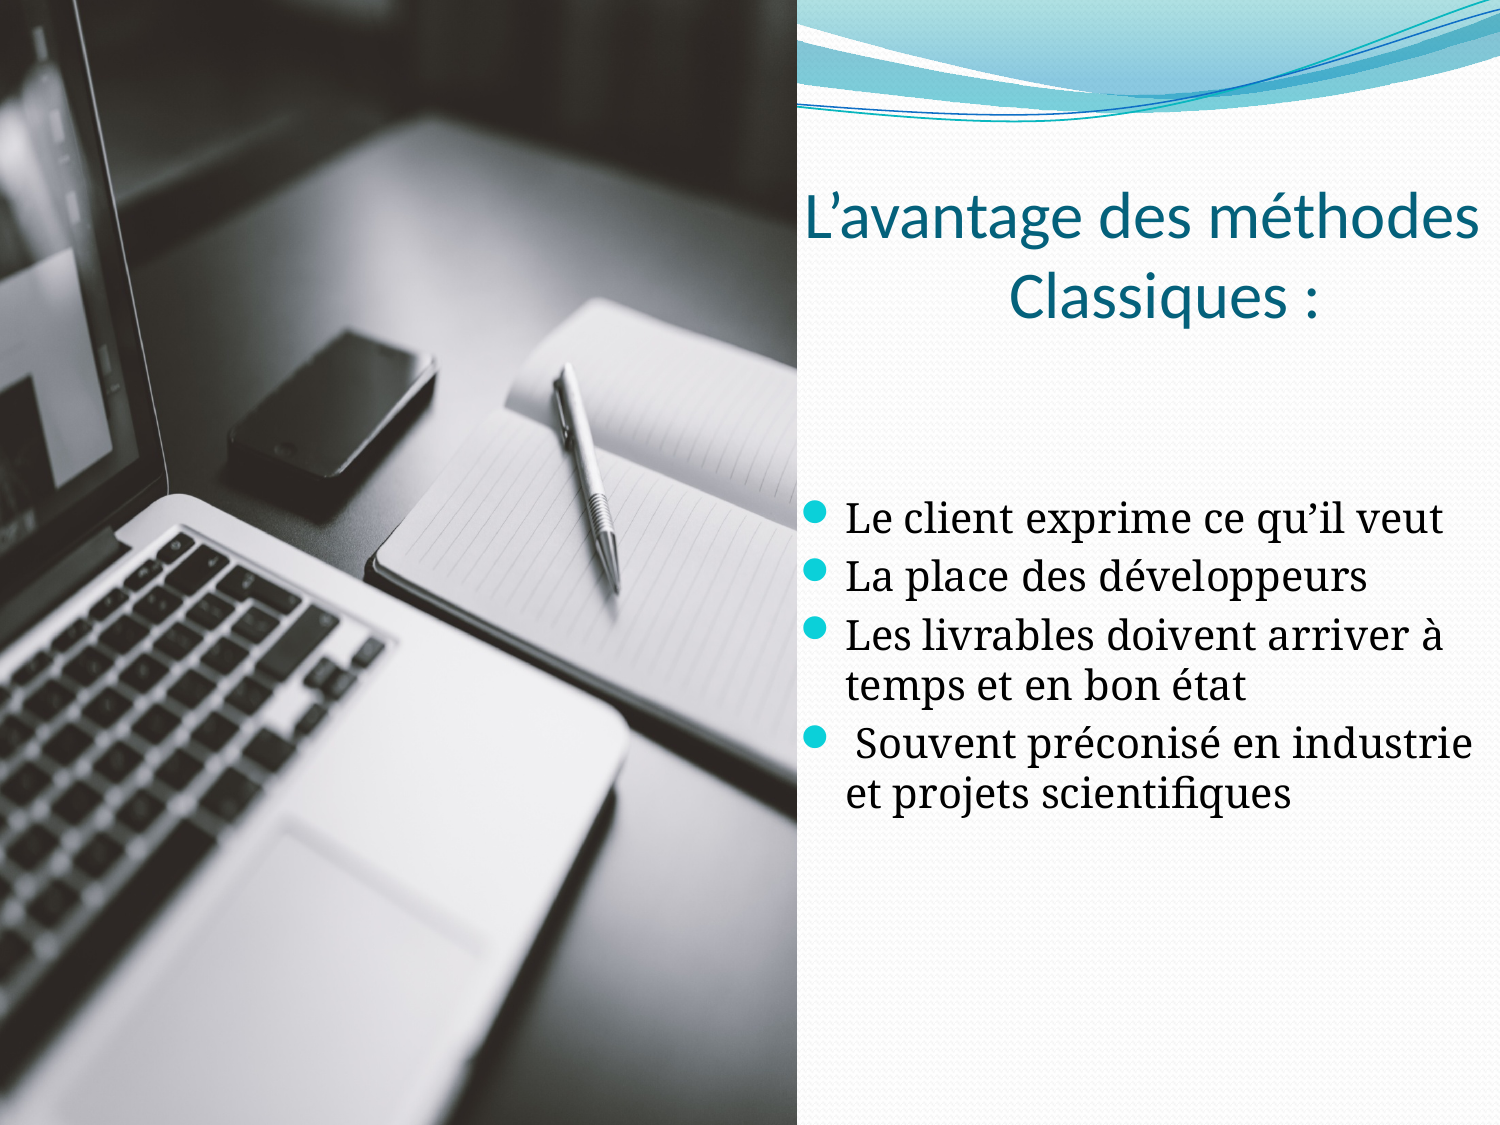

L’avantage des méthodes Classiques :

Le client exprime ce qu’il veut
La place des développeurs
Les livrables doivent arriver à temps et en bon état
 Souvent préconisé en industrie et projets scientifiques